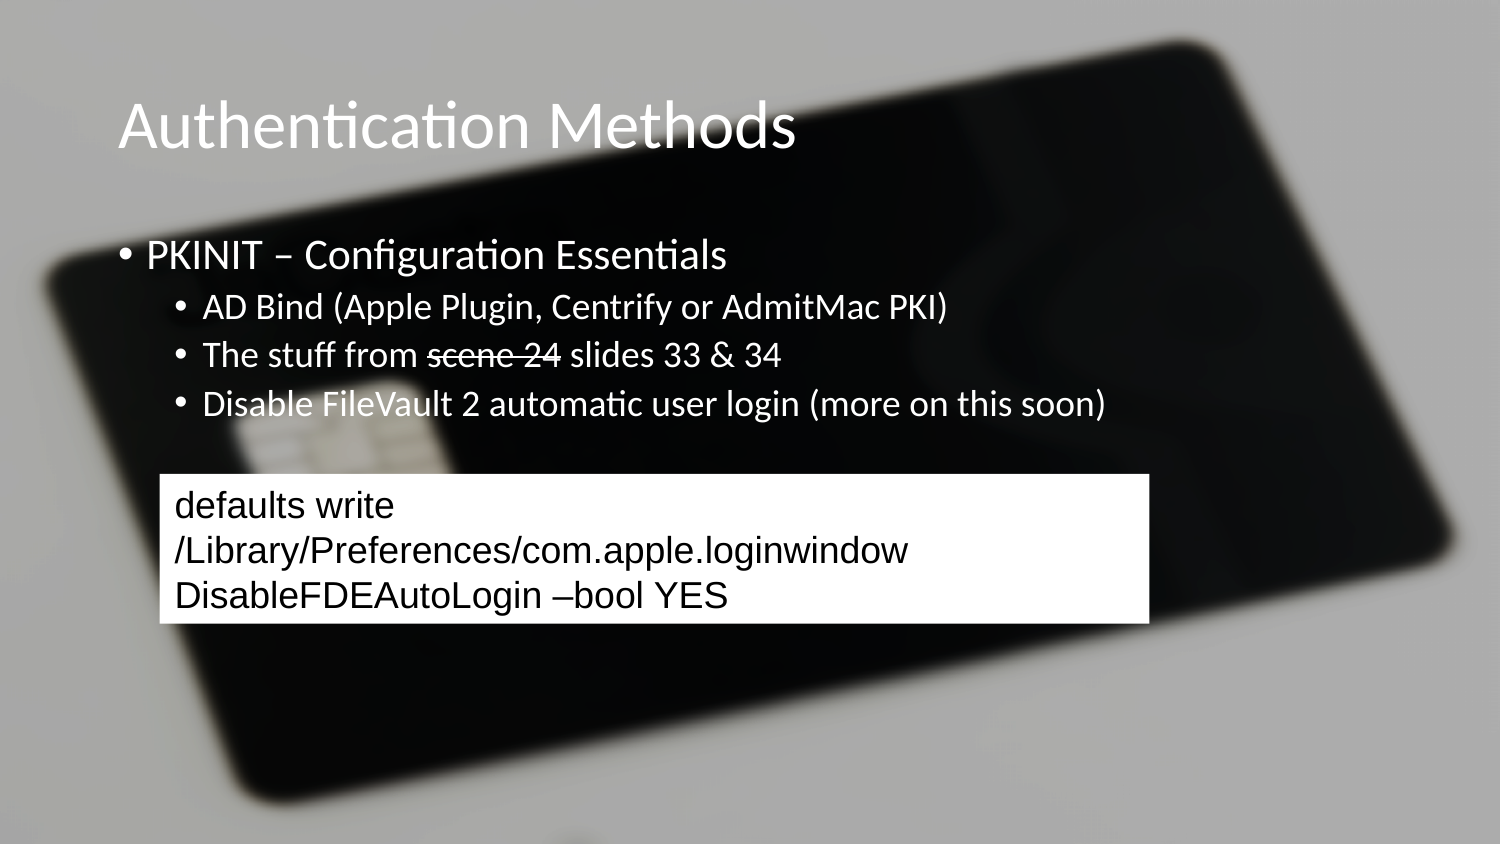

# Authentication Methods
PKINIT – Configuration Essentials
AD Bind (Apple Plugin, Centrify or AdmitMac PKI)
The stuff from scene 24 slides 33 & 34
Disable FileVault 2 automatic user login (more on this soon)

defaults write /Library/Preferences/com.apple.loginwindow DisableFDEAutoLogin -bool YES

defaults write /Library/Preferences/com.apple.loginwindow DisableFDEAutoLogin –bool YES